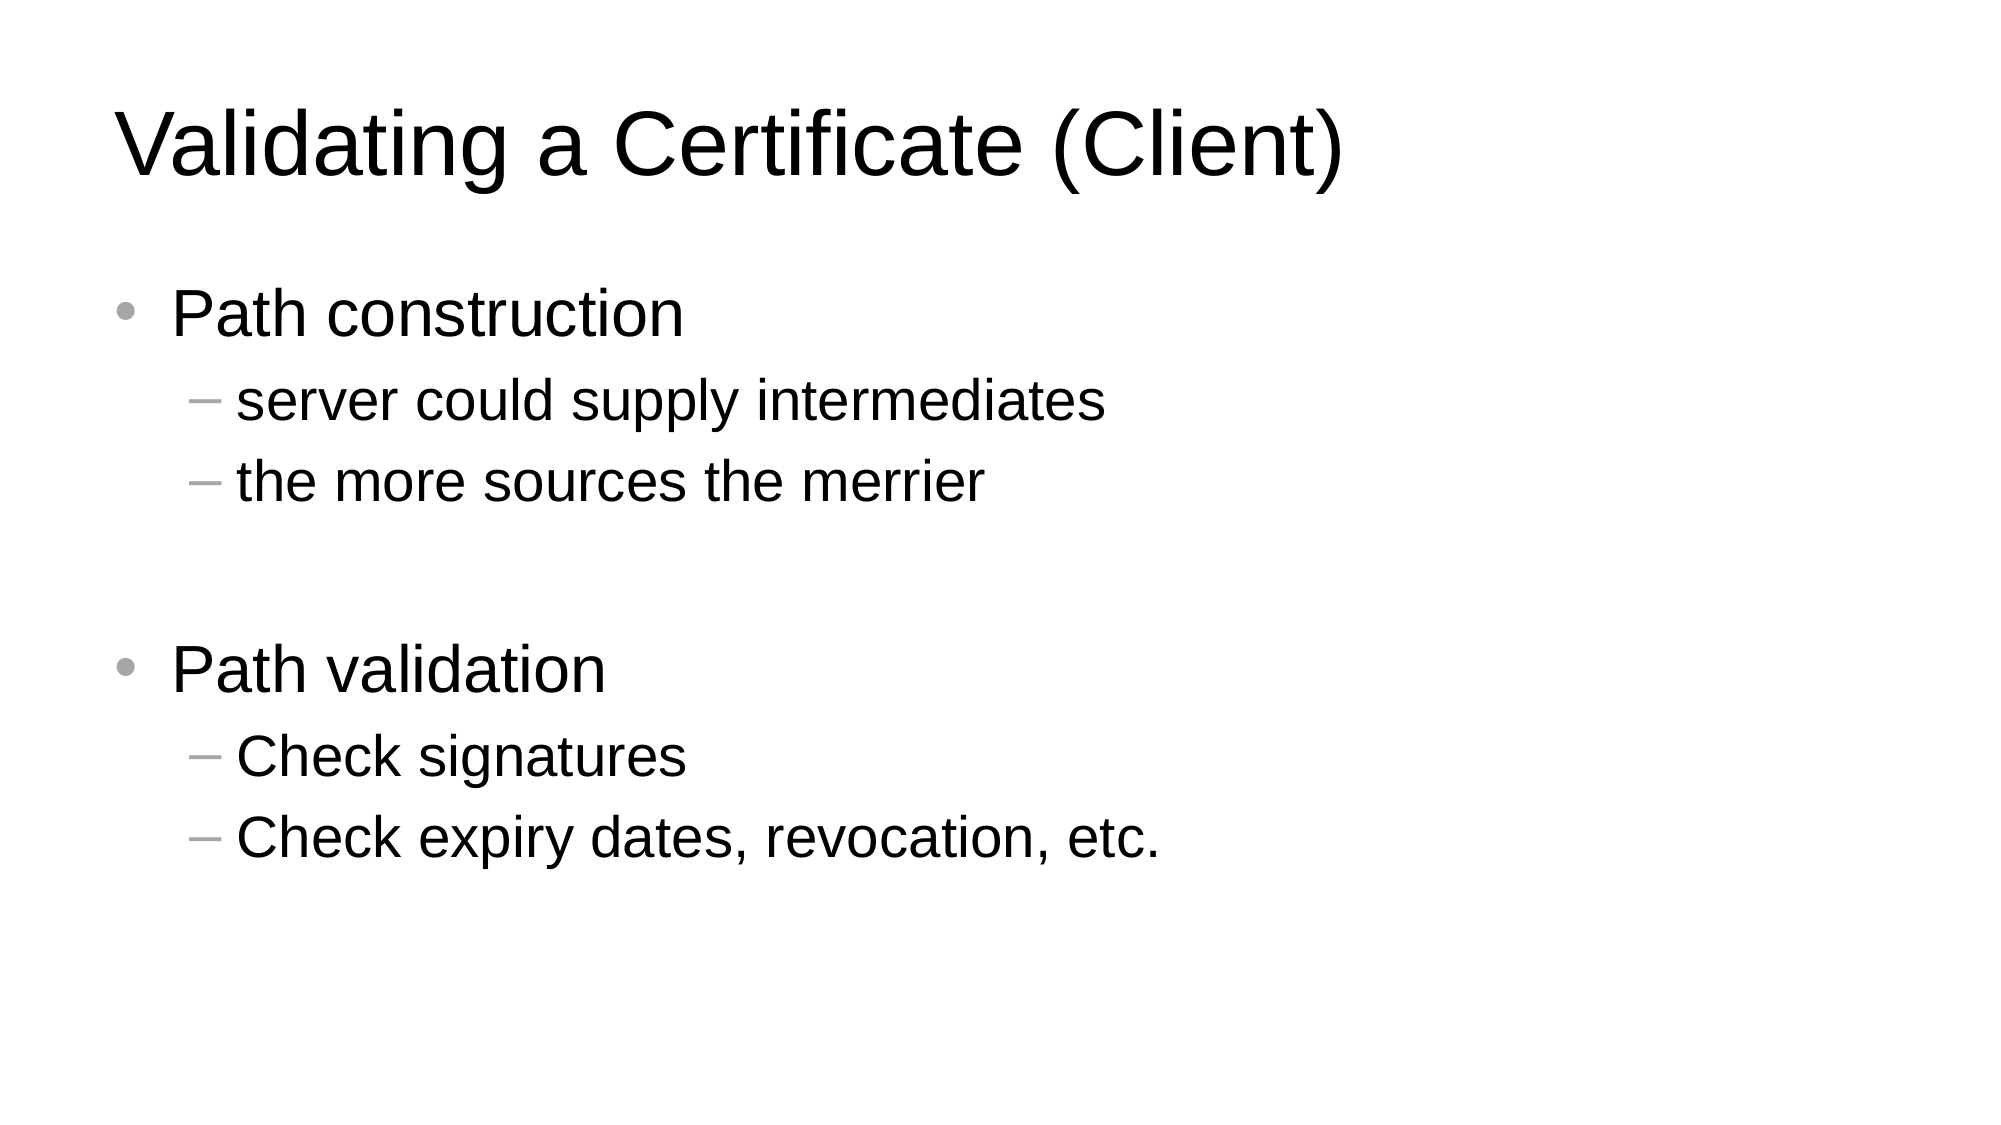

# Validating a Certificate (Client)
Path construction
server could supply intermediates
the more sources the merrier

Path validation
Check signatures
Check expiry dates, revocation, etc.